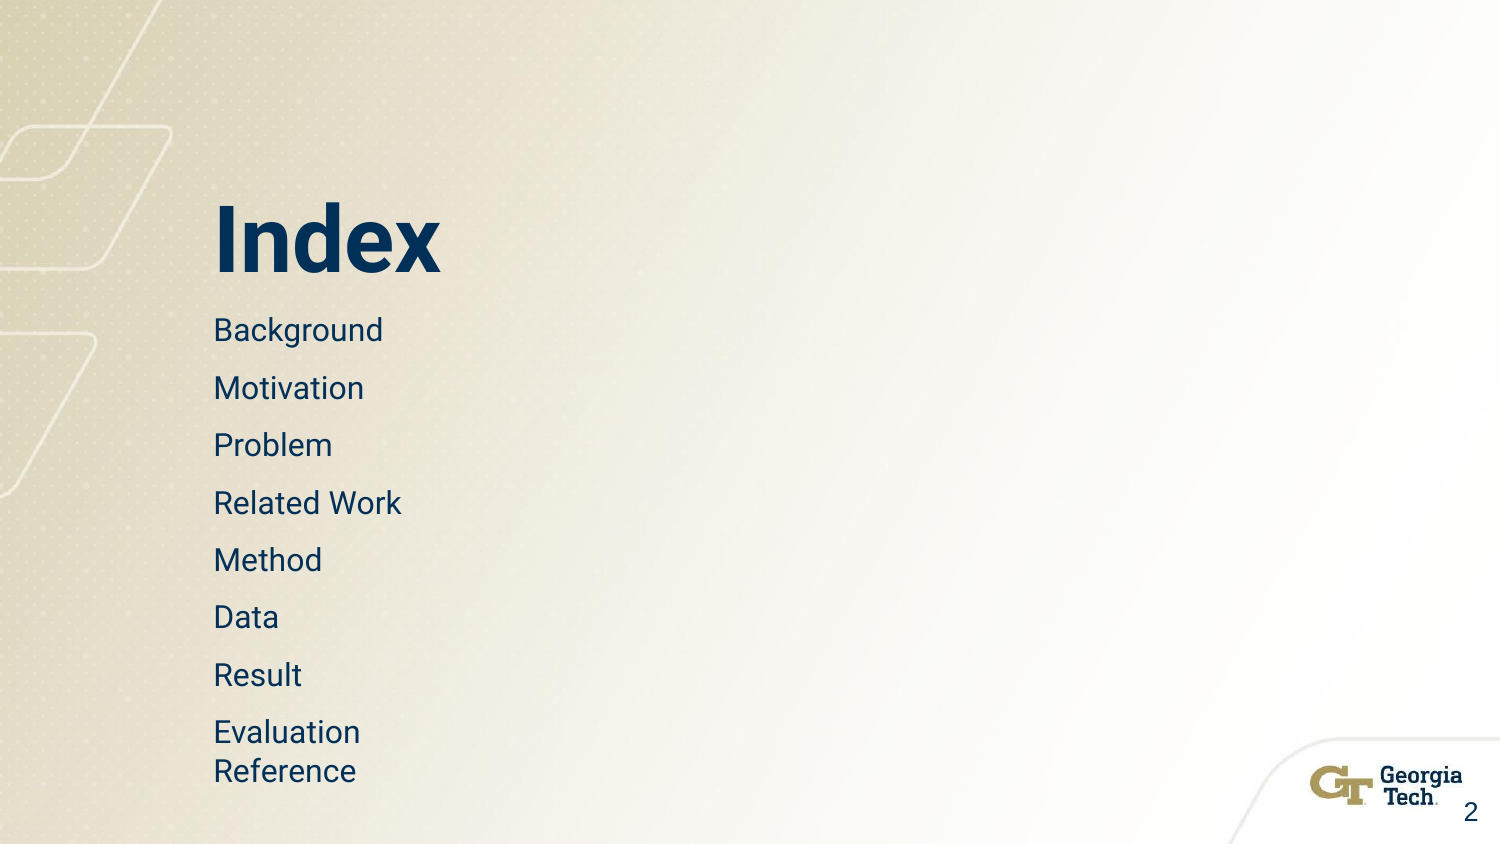

# Index
Background
Motivation
Problem
Related Work
Method
Data
Result
Evaluation
Reference

2